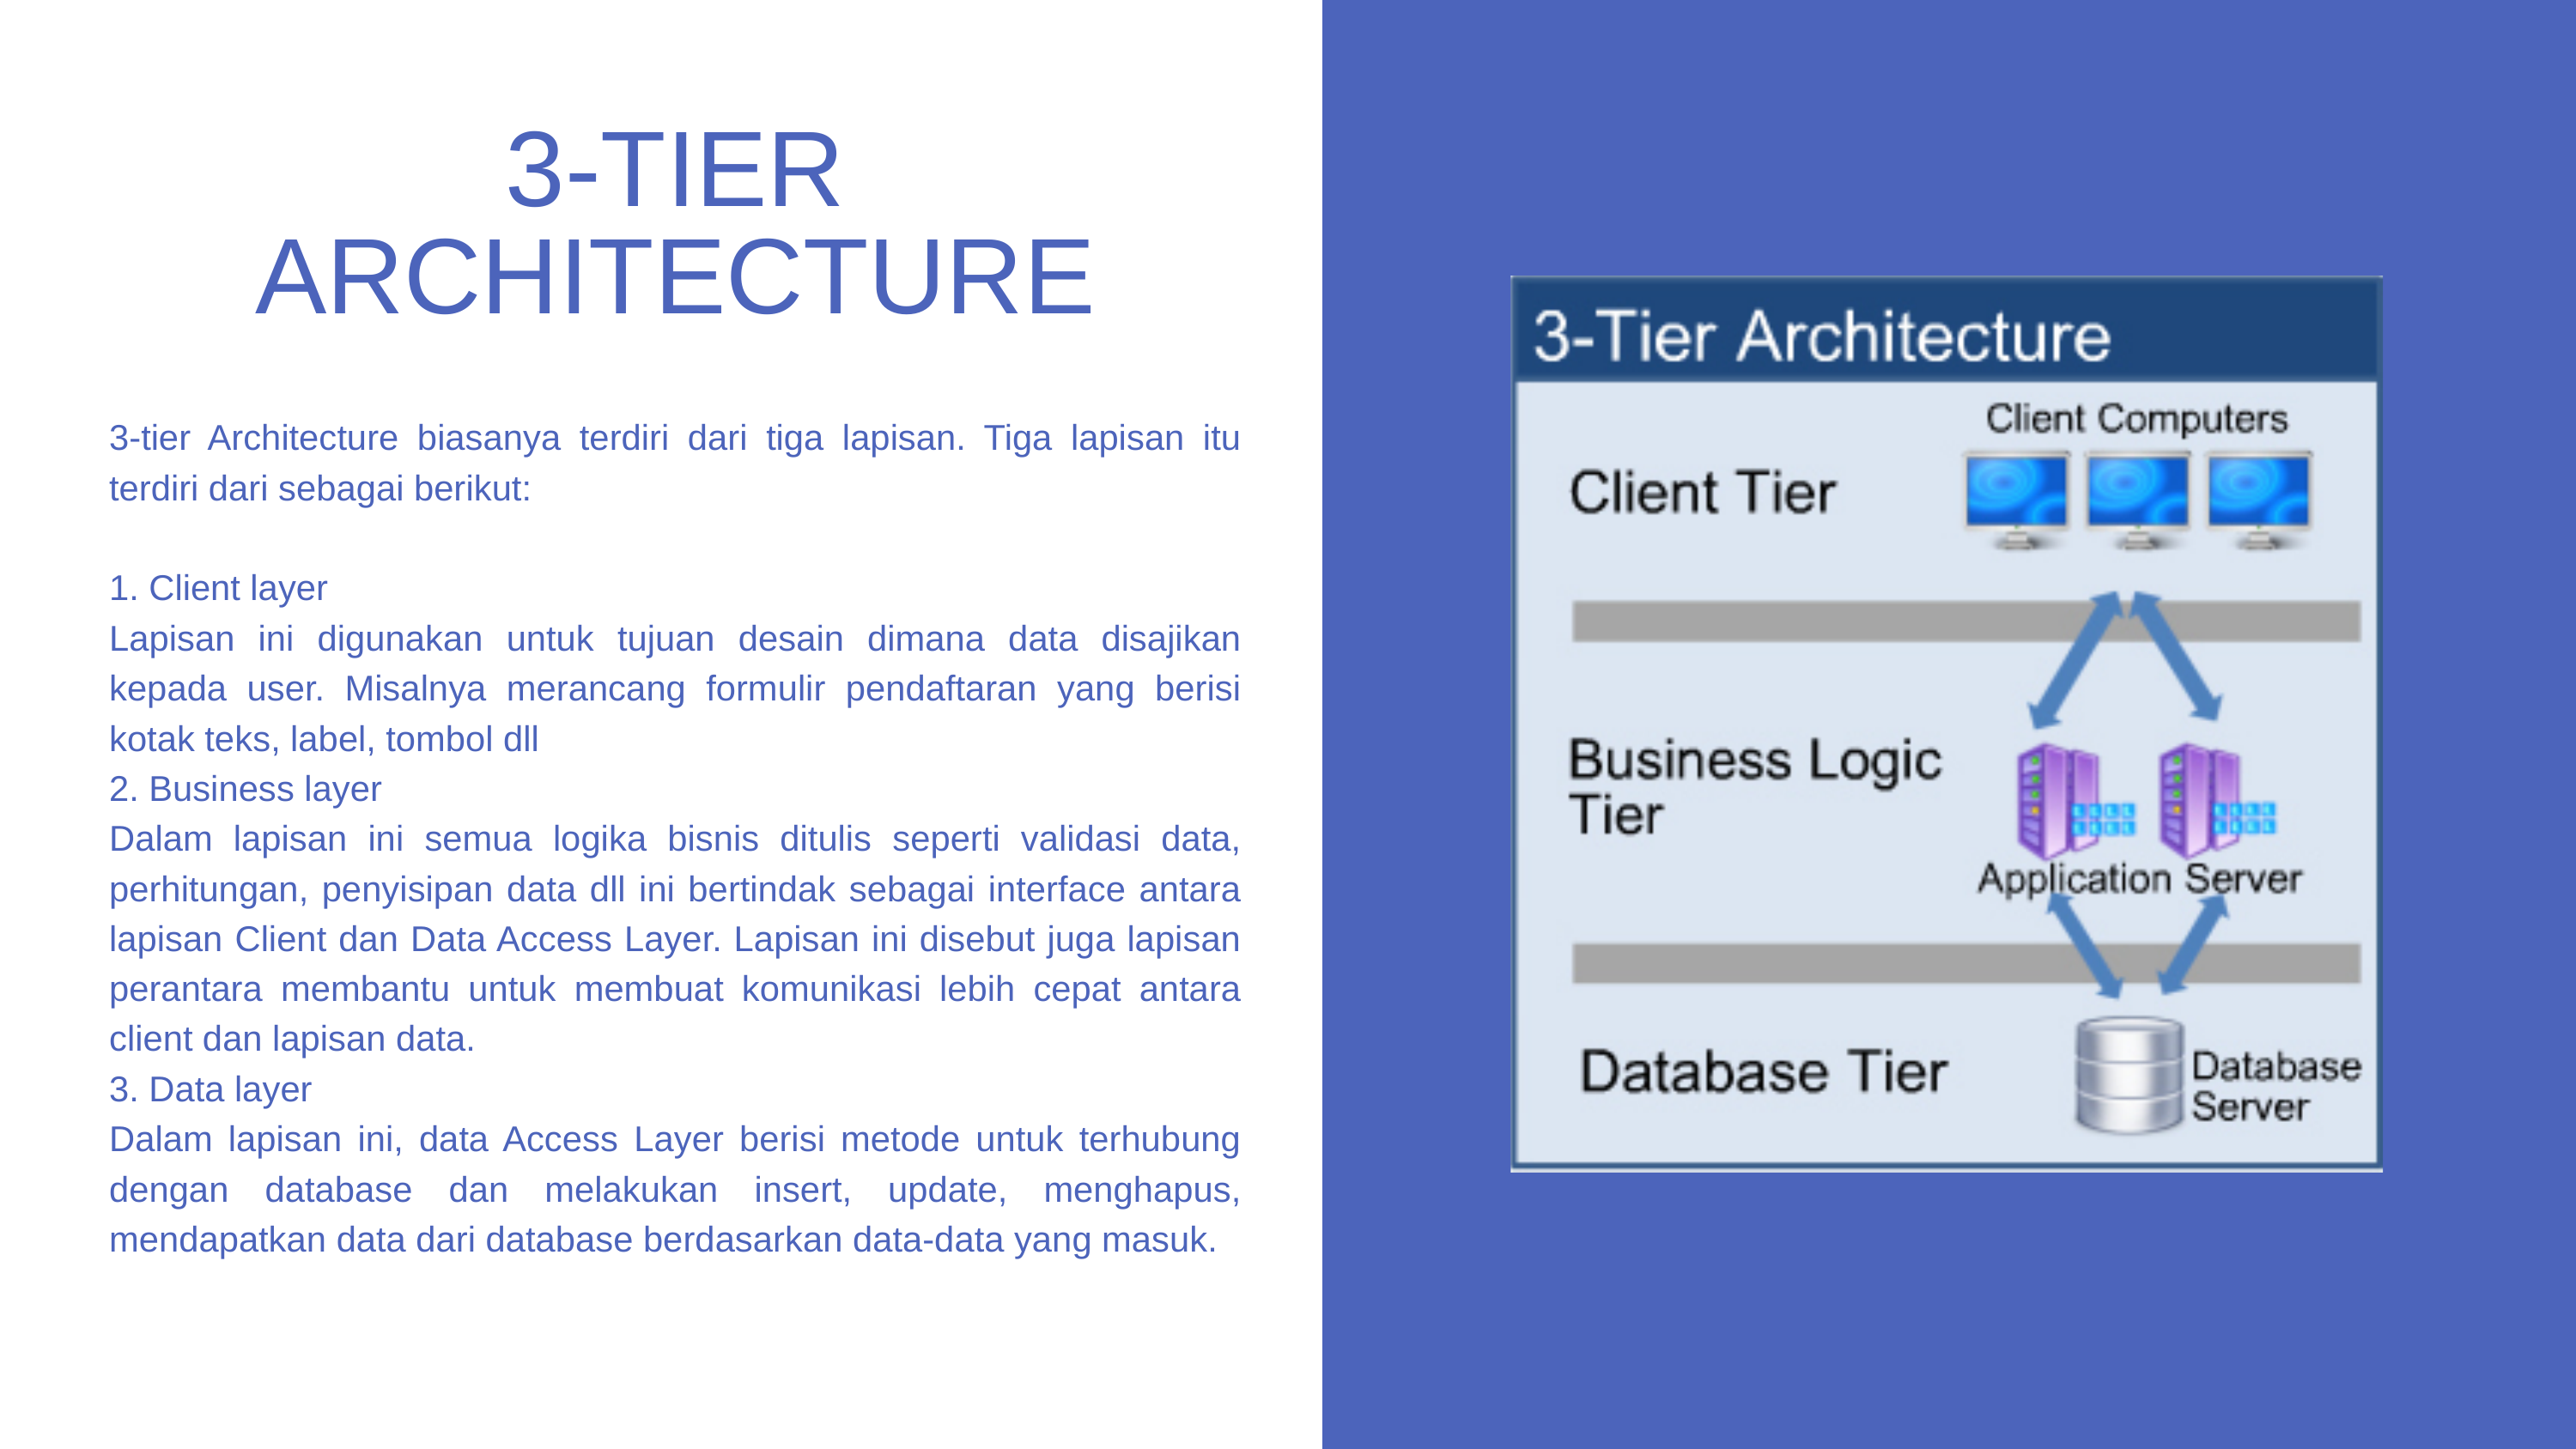

3-TIER ARCHITECTURE

3-tier Architecture biasanya terdiri dari tiga lapisan. Tiga lapisan itu terdiri dari sebagai berikut:

1. Client layer
Lapisan ini digunakan untuk tujuan desain dimana data disajikan kepada user. Misalnya merancang formulir pendaftaran yang berisi kotak teks, label, tombol dll
2. Business layer
Dalam lapisan ini semua logika bisnis ditulis seperti validasi data, perhitungan, penyisipan data dll ini bertindak sebagai interface antara lapisan Client dan Data Access Layer. Lapisan ini disebut juga lapisan perantara membantu untuk membuat komunikasi lebih cepat antara client dan lapisan data.
3. Data layer
Dalam lapisan ini, data Access Layer berisi metode untuk terhubung dengan database dan melakukan insert, update, menghapus, mendapatkan data dari database berdasarkan data-data yang masuk.